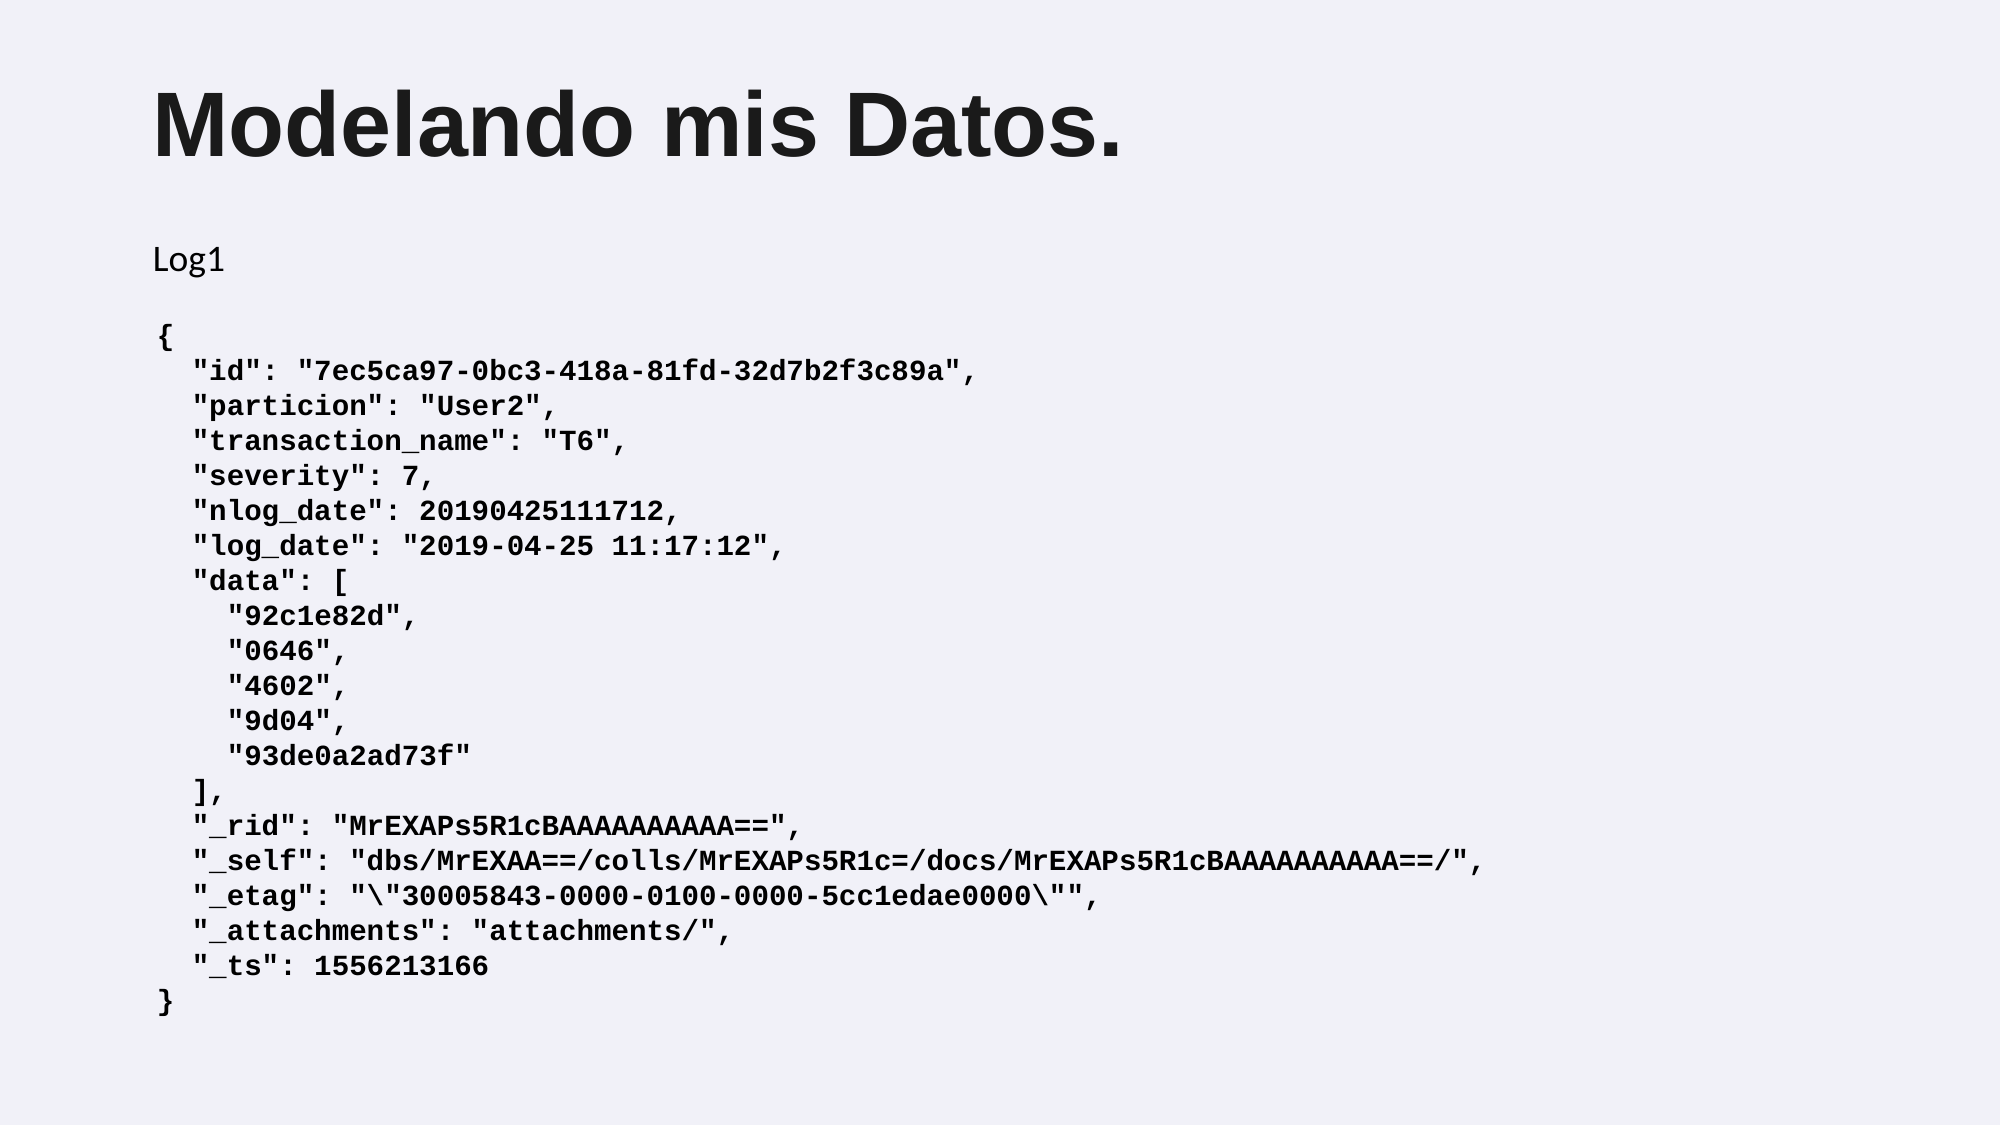

# Modelando mis Datos.
Log1
{
  "id": "7ec5ca97-0bc3-418a-81fd-32d7b2f3c89a",
  "particion": "User2",
  "transaction_name": "T6",
  "severity": 7,
  "nlog_date": 20190425111712,
  "log_date": "2019-04-25 11:17:12",
  "data": [
    "92c1e82d",
    "0646",
    "4602",
    "9d04",
    "93de0a2ad73f"
  ],
  "_rid": "MrEXAPs5R1cBAAAAAAAAAA==",
  "_self": "dbs/MrEXAA==/colls/MrEXAPs5R1c=/docs/MrEXAPs5R1cBAAAAAAAAAA==/",
  "_etag": "\"30005843-0000-0100-0000-5cc1edae0000\"",
  "_attachments": "attachments/",
  "_ts": 1556213166
}